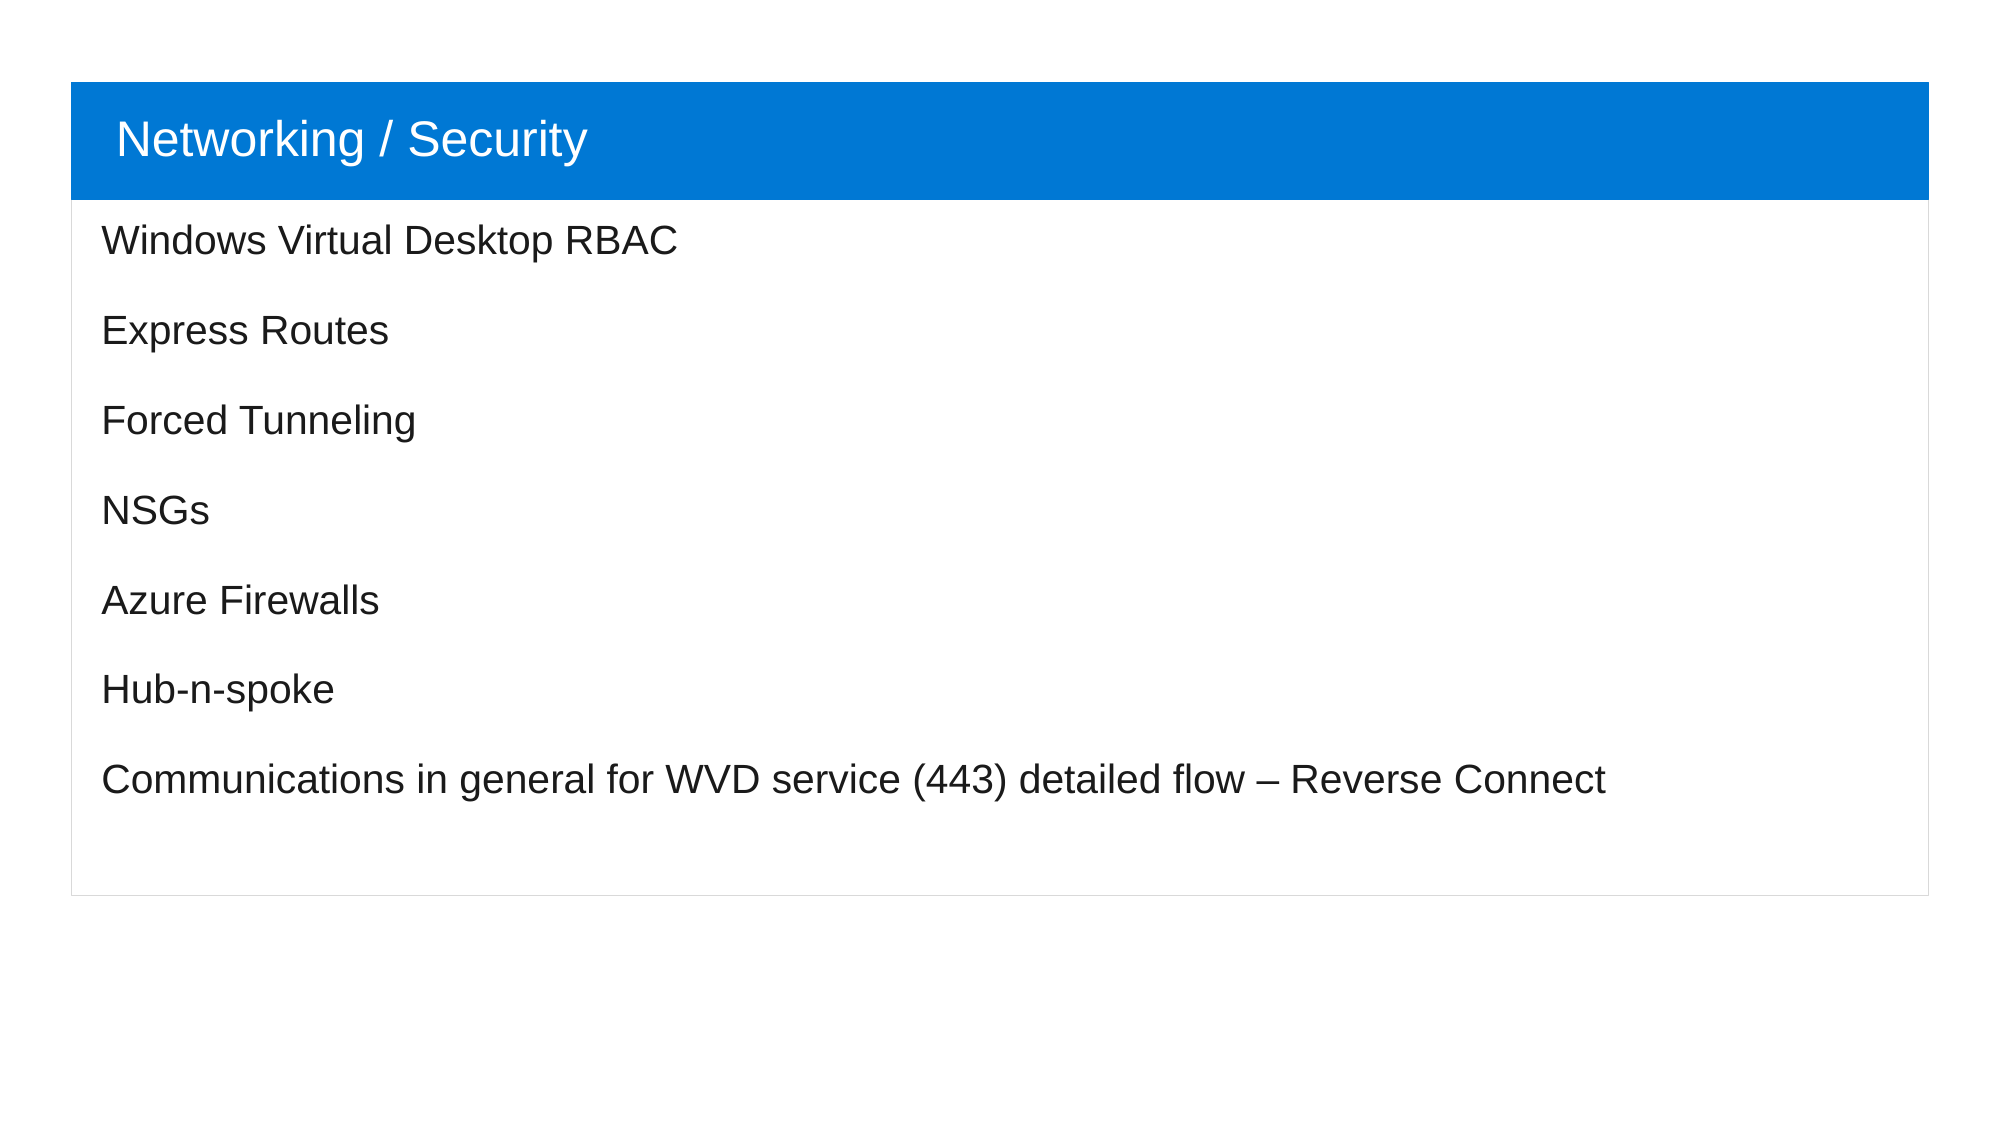

Networking / Security
Windows Virtual Desktop RBAC
Express Routes
Forced Tunneling
NSGs
Azure Firewalls
Hub-n-spoke
Communications in general for WVD service (443) detailed flow – Reverse Connect